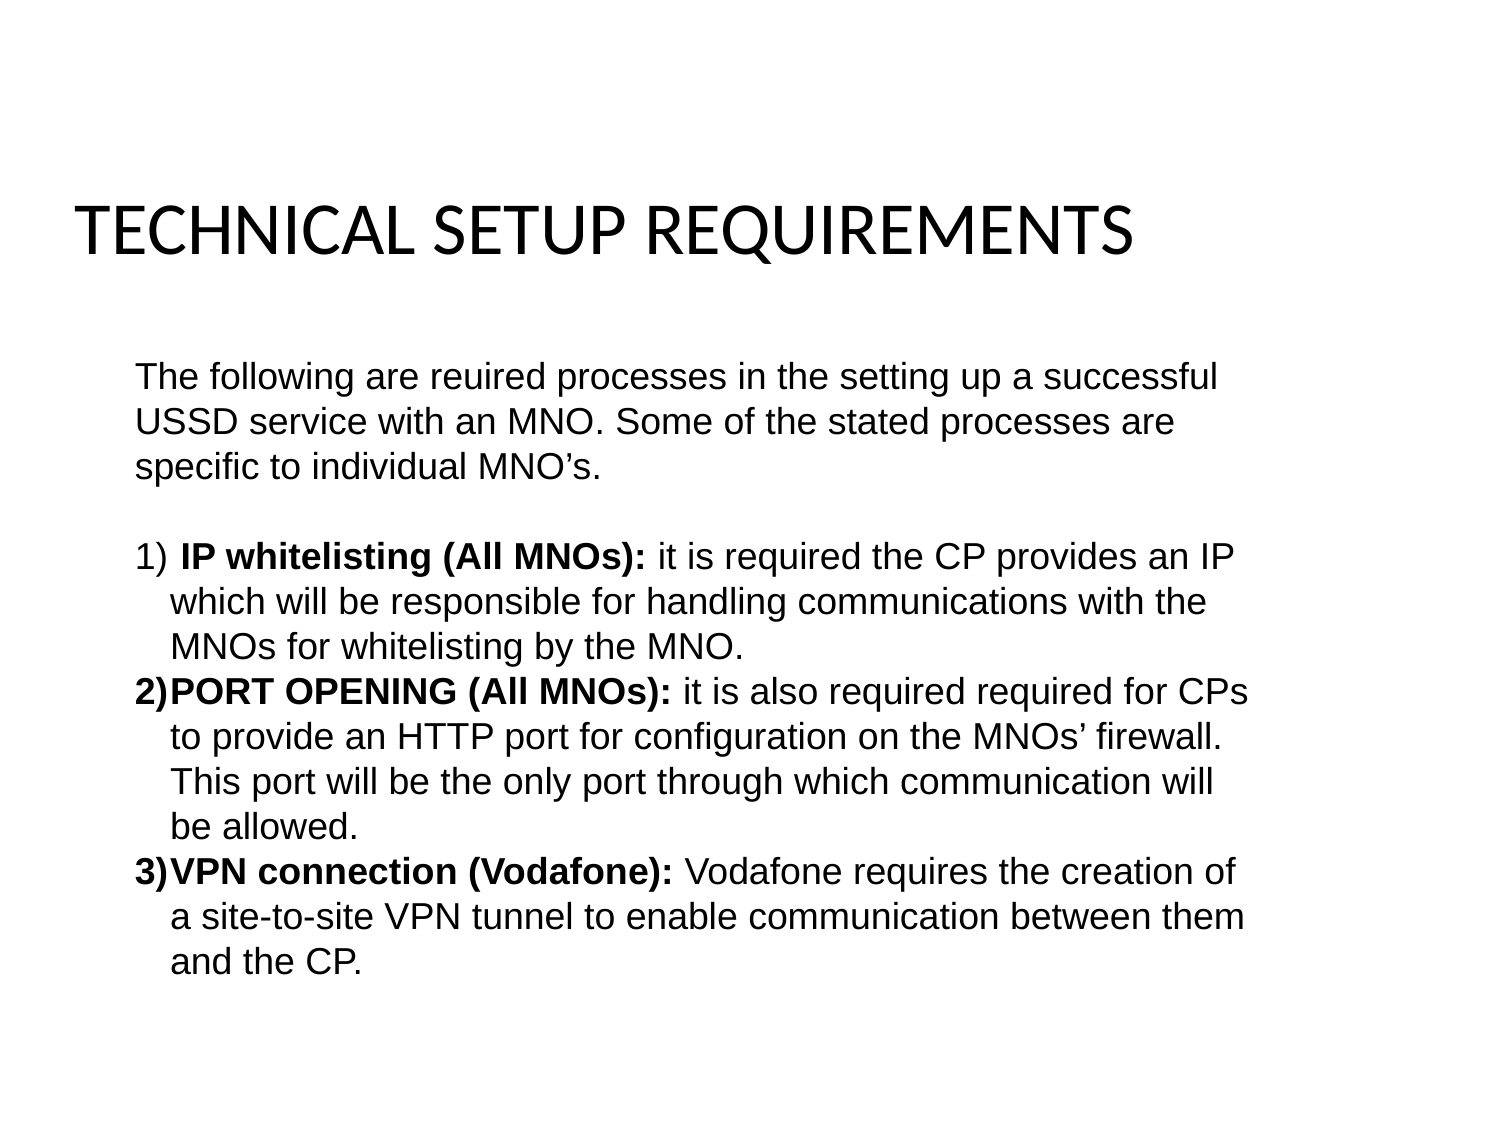

TECHNICAL SETUP REQUIREMENTS
The following are reuired processes in the setting up a successful USSD service with an MNO. Some of the stated processes are specific to individual MNO’s.

 IP whitelisting (All MNOs): it is required the CP provides an IP which will be responsible for handling communications with the MNOs for whitelisting by the MNO.
PORT OPENING (All MNOs): it is also required required for CPs to provide an HTTP port for configuration on the MNOs’ firewall. This port will be the only port through which communication will be allowed.
VPN connection (Vodafone): Vodafone requires the creation of a site-to-site VPN tunnel to enable communication between them and the CP.